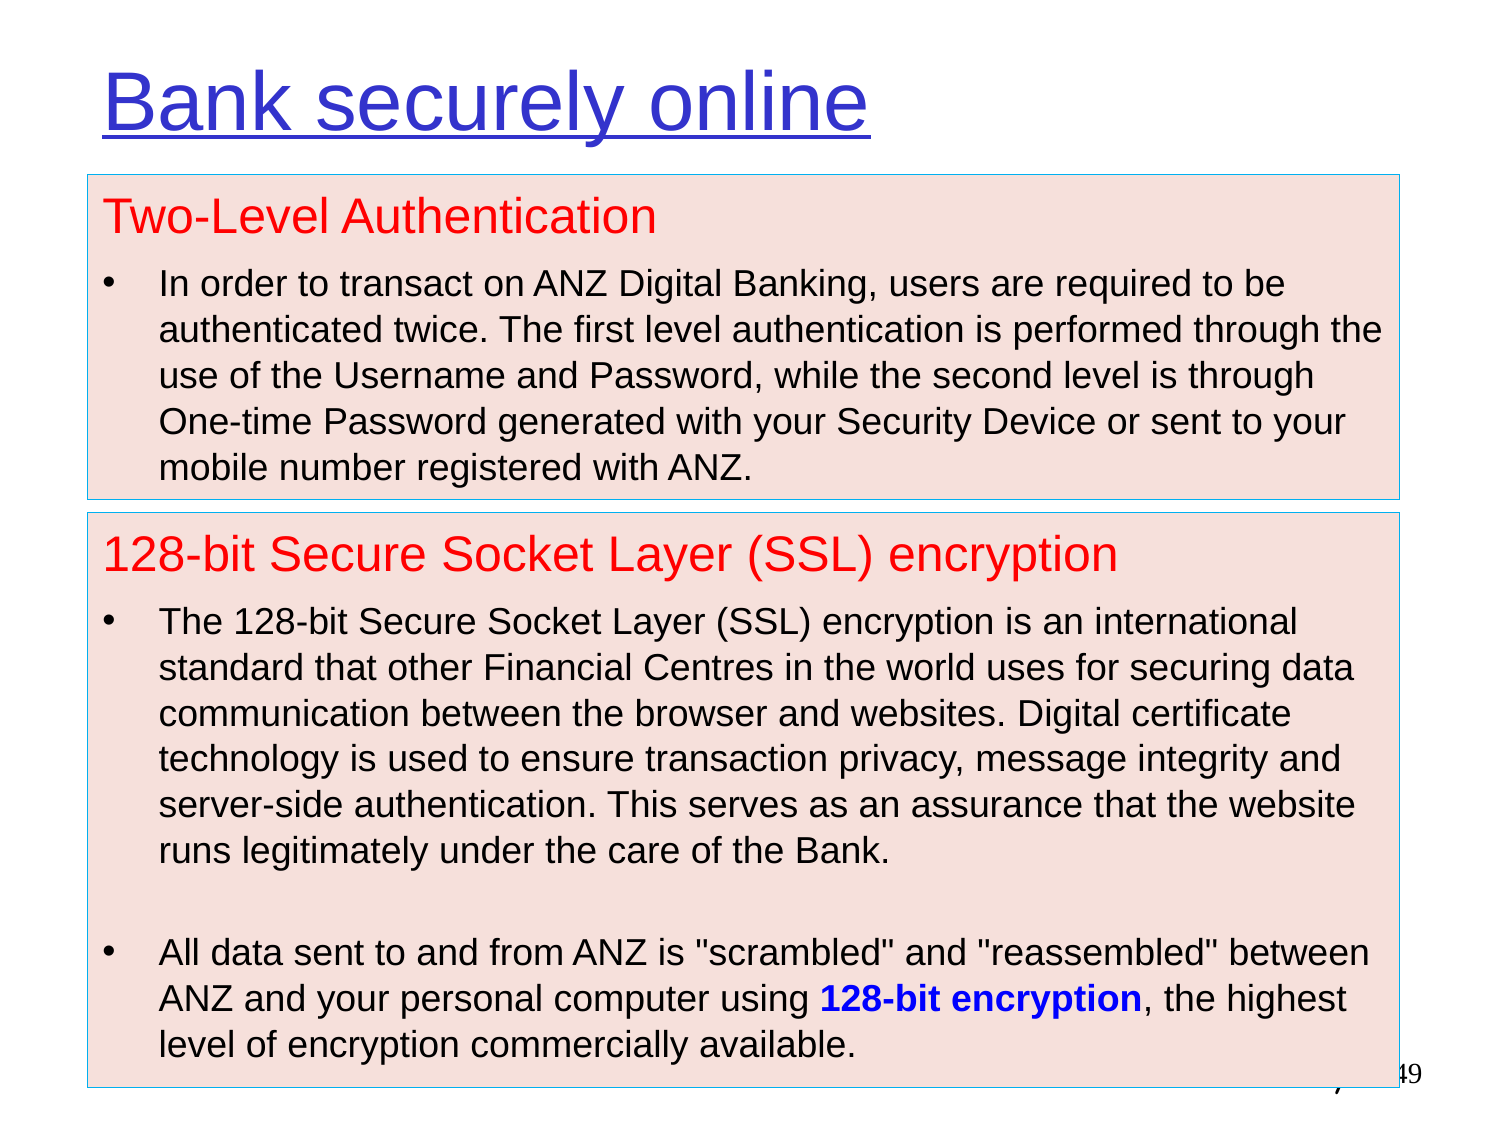

# Bank securely online
Two-Level Authentication
In order to transact on ANZ Digital Banking, users are required to be authenticated twice. The first level authentication is performed through the use of the Username and Password, while the second level is through One-time Password generated with your Security Device or sent to your mobile number registered with ANZ.
128-bit Secure Socket Layer (SSL) encryption
The 128-bit Secure Socket Layer (SSL) encryption is an international standard that other Financial Centres in the world uses for securing data communication between the browser and websites. Digital certificate technology is used to ensure transaction privacy, message integrity and server-side authentication. This serves as an assurance that the website runs legitimately under the care of the Bank.

All data sent to and from ANZ is "scrambled" and "reassembled" between ANZ and your personal computer using 128-bit encryption, the highest level of encryption commercially available.